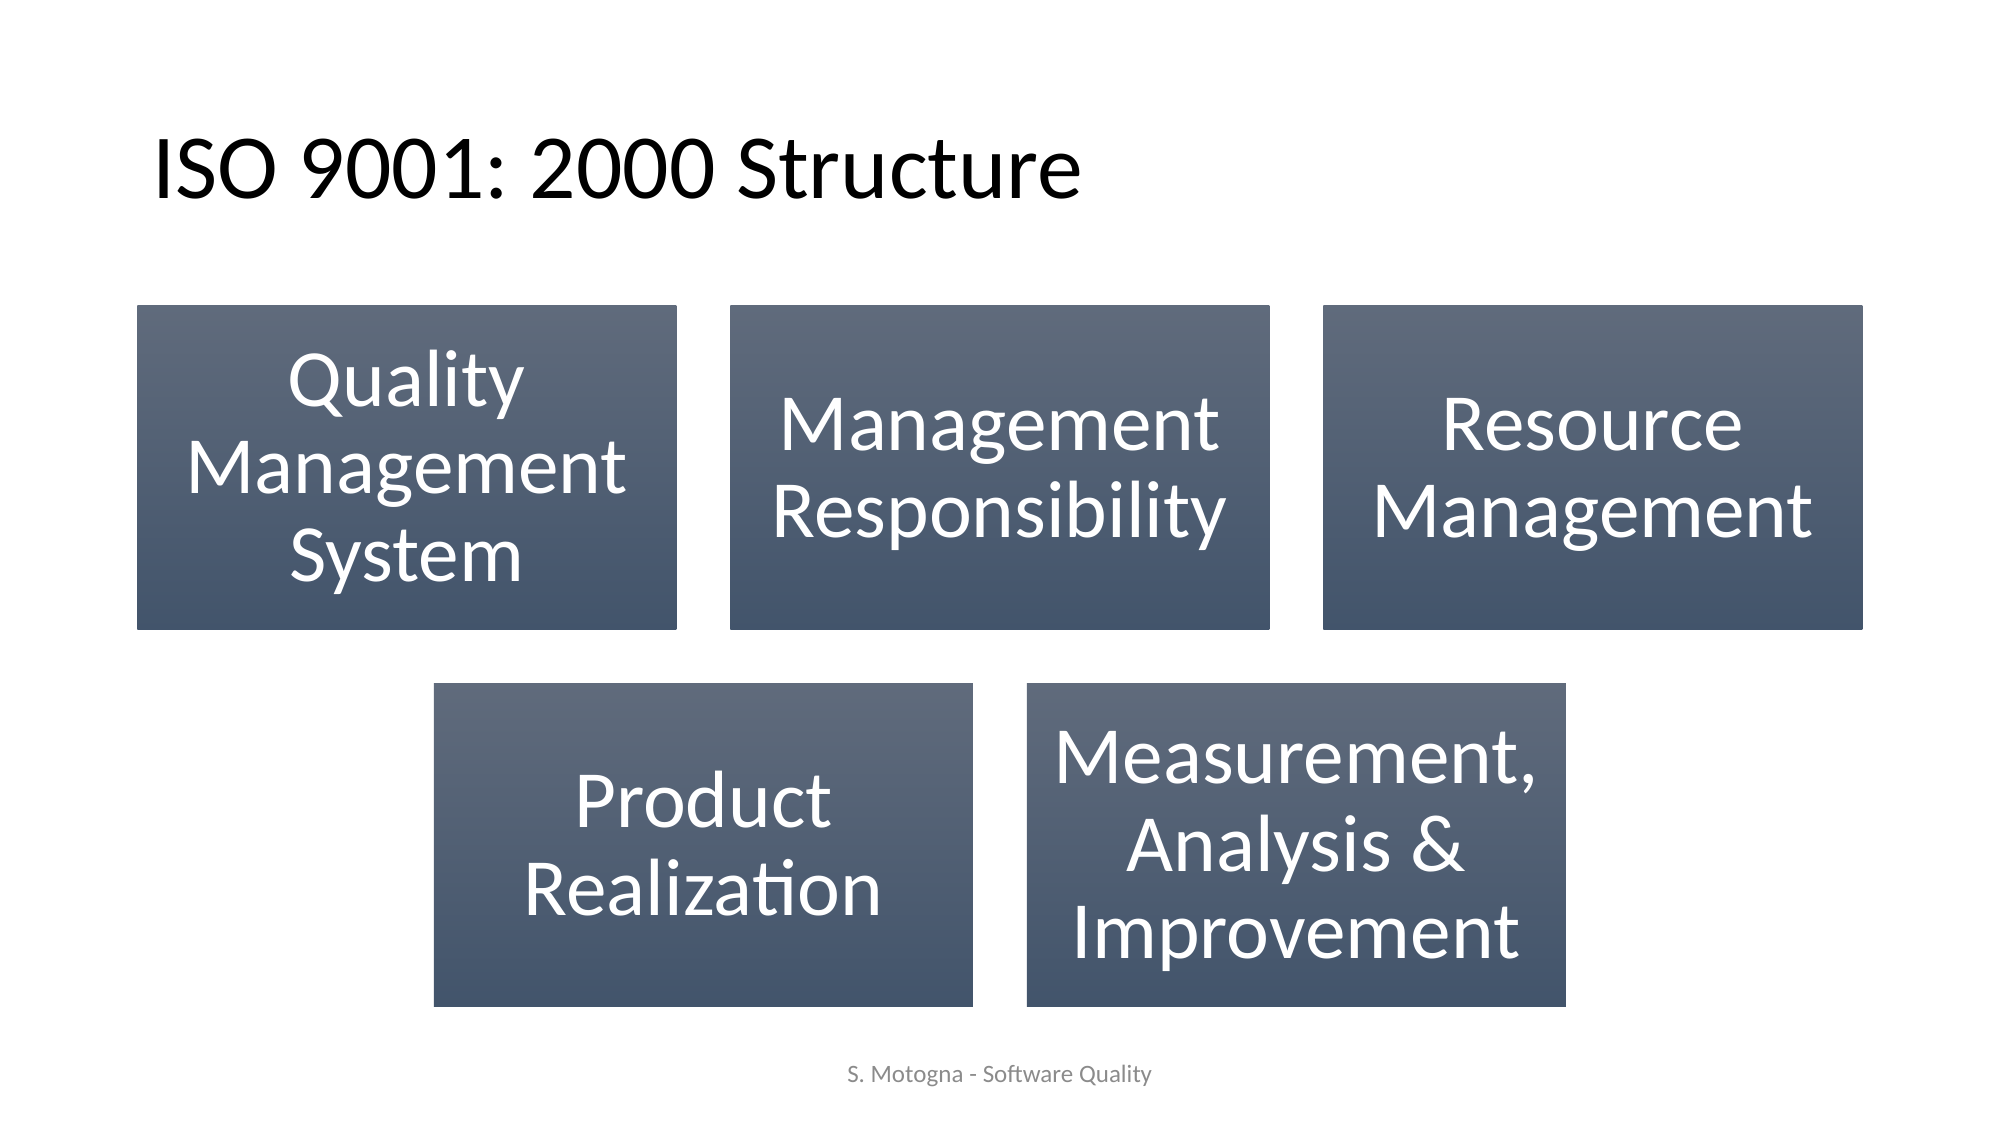

# ISO 9001: 2000 Structure
Quality Management System
Management Responsibility
Resource Management
Product Realization
Measurement, Analysis & Improvement
S. Motogna - Software Quality